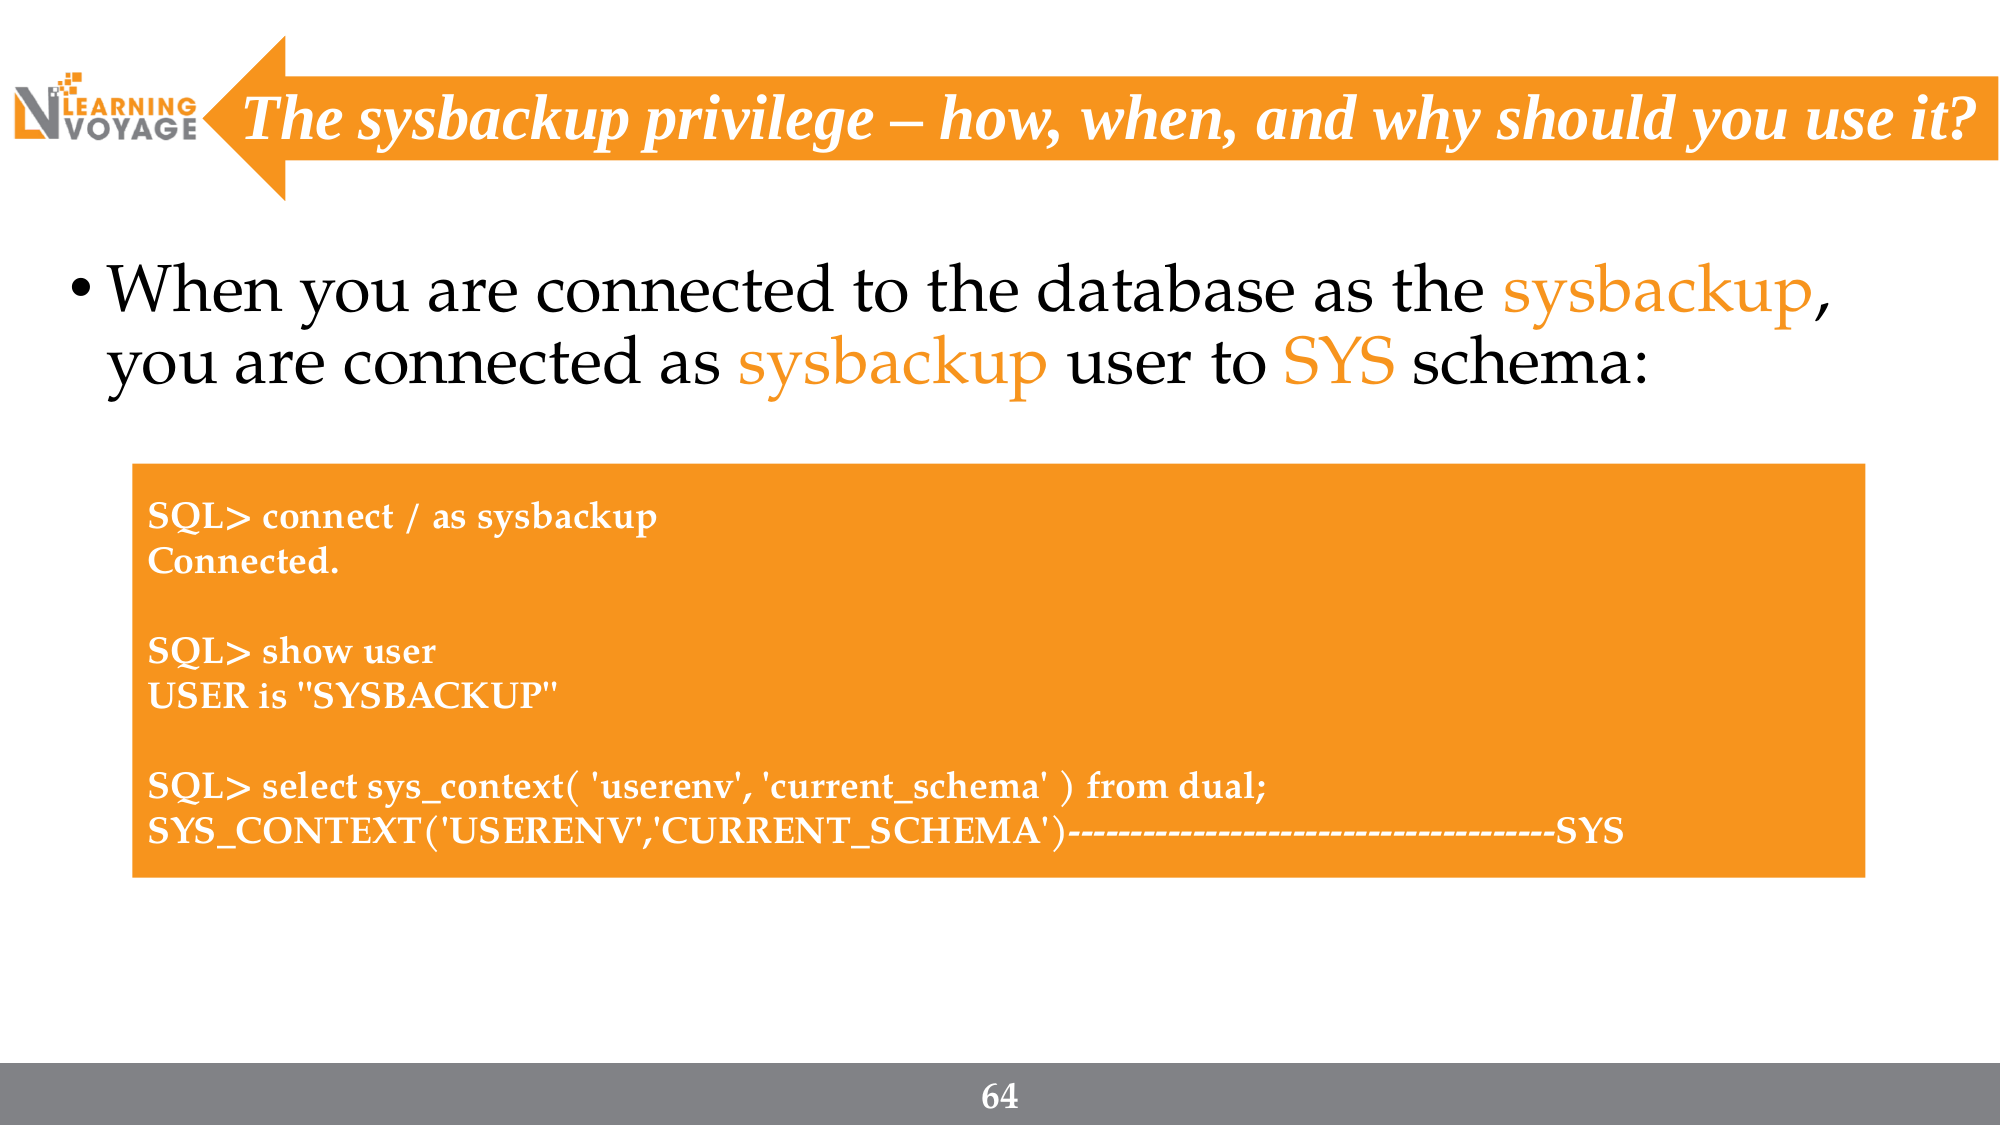

# The sysbackup privilege – how, when, and why should you use it?
When you are connected to the database as the sysbackup, you are connected as sysbackup user to SYS schema:

SQL> connect / as sysbackup
Connected.

SQL> show user
USER is "SYSBACKUP"

SQL> select sys_context( 'userenv', 'current_schema' ) from dual;
SYS_CONTEXT('USERENV','CURRENT_SCHEMA')---------------------------------------SYS
64